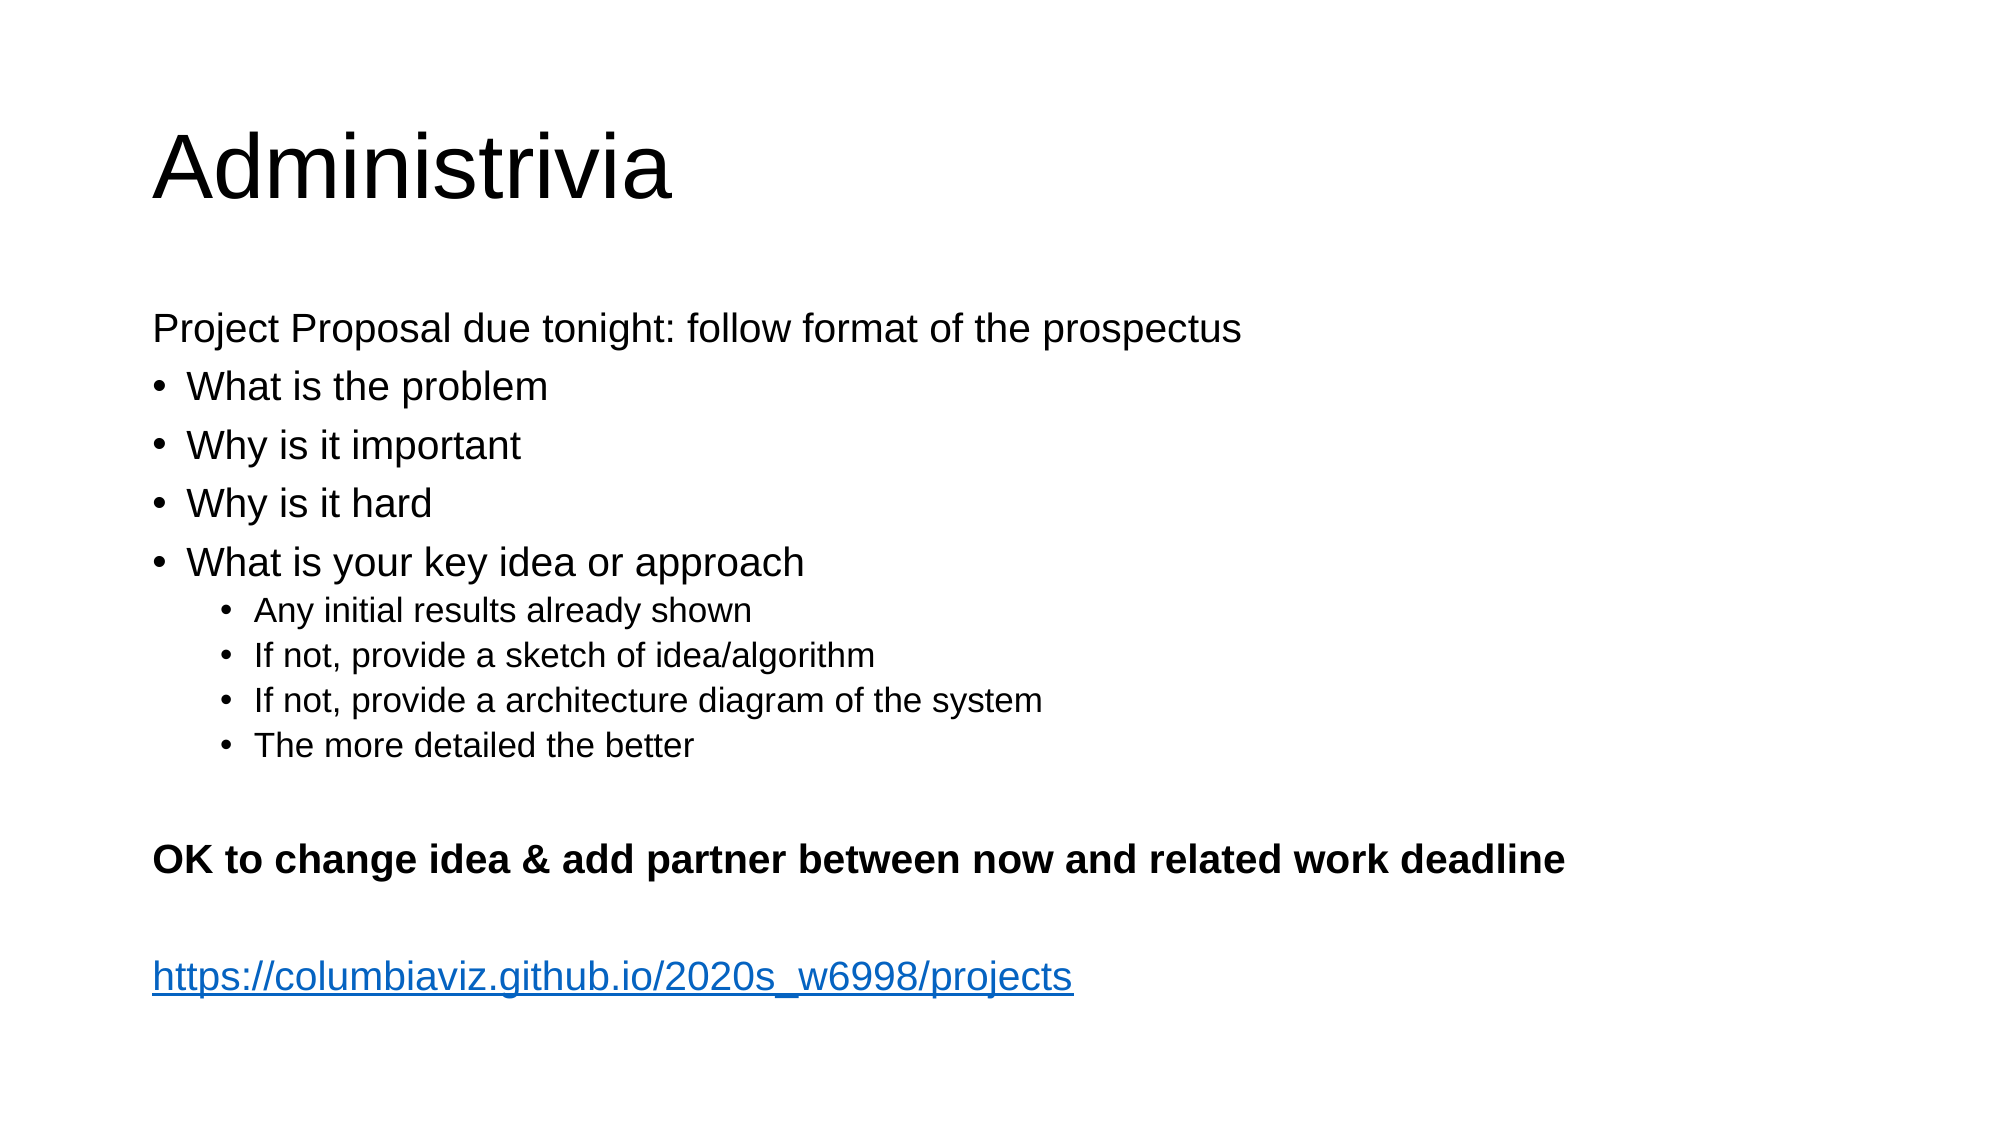

# Administrivia
Project Proposal due tonight: follow format of the prospectus
What is the problem
Why is it important
Why is it hard
What is your key idea or approach
Any initial results already shown
If not, provide a sketch of idea/algorithm
If not, provide a architecture diagram of the system
The more detailed the better

OK to change idea & add partner between now and related work deadline

https://columbiaviz.github.io/2020s_w6998/projects